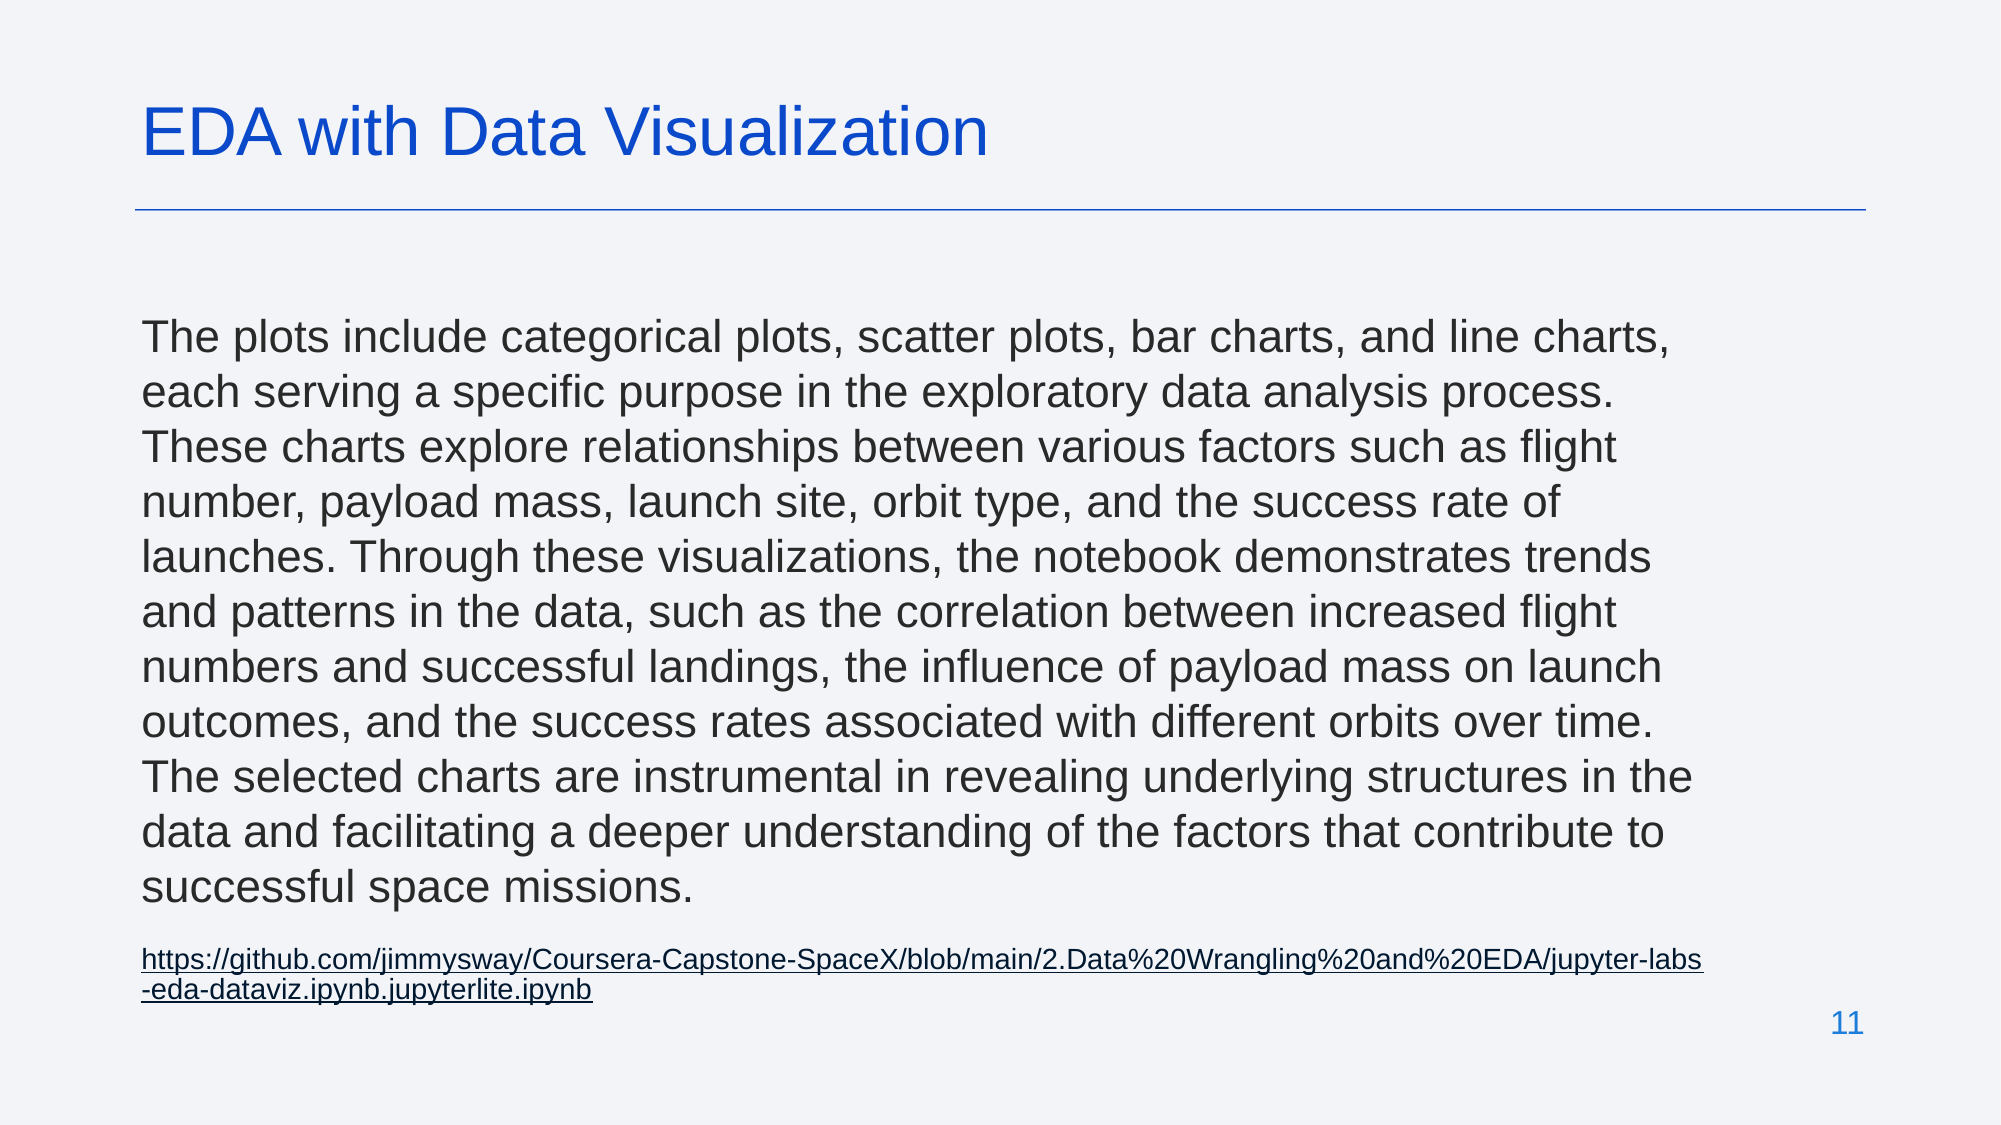

EDA with Data Visualization
The plots include categorical plots, scatter plots, bar charts, and line charts, each serving a specific purpose in the exploratory data analysis process. These charts explore relationships between various factors such as flight number, payload mass, launch site, orbit type, and the success rate of launches. Through these visualizations, the notebook demonstrates trends and patterns in the data, such as the correlation between increased flight numbers and successful landings, the influence of payload mass on launch outcomes, and the success rates associated with different orbits over time. The selected charts are instrumental in revealing underlying structures in the data and facilitating a deeper understanding of the factors that contribute to successful space missions.
https://github.com/jimmysway/Coursera-Capstone-SpaceX/blob/main/2.Data%20Wrangling%20and%20EDA/jupyter-labs-eda-dataviz.ipynb.jupyterlite.ipynb

11